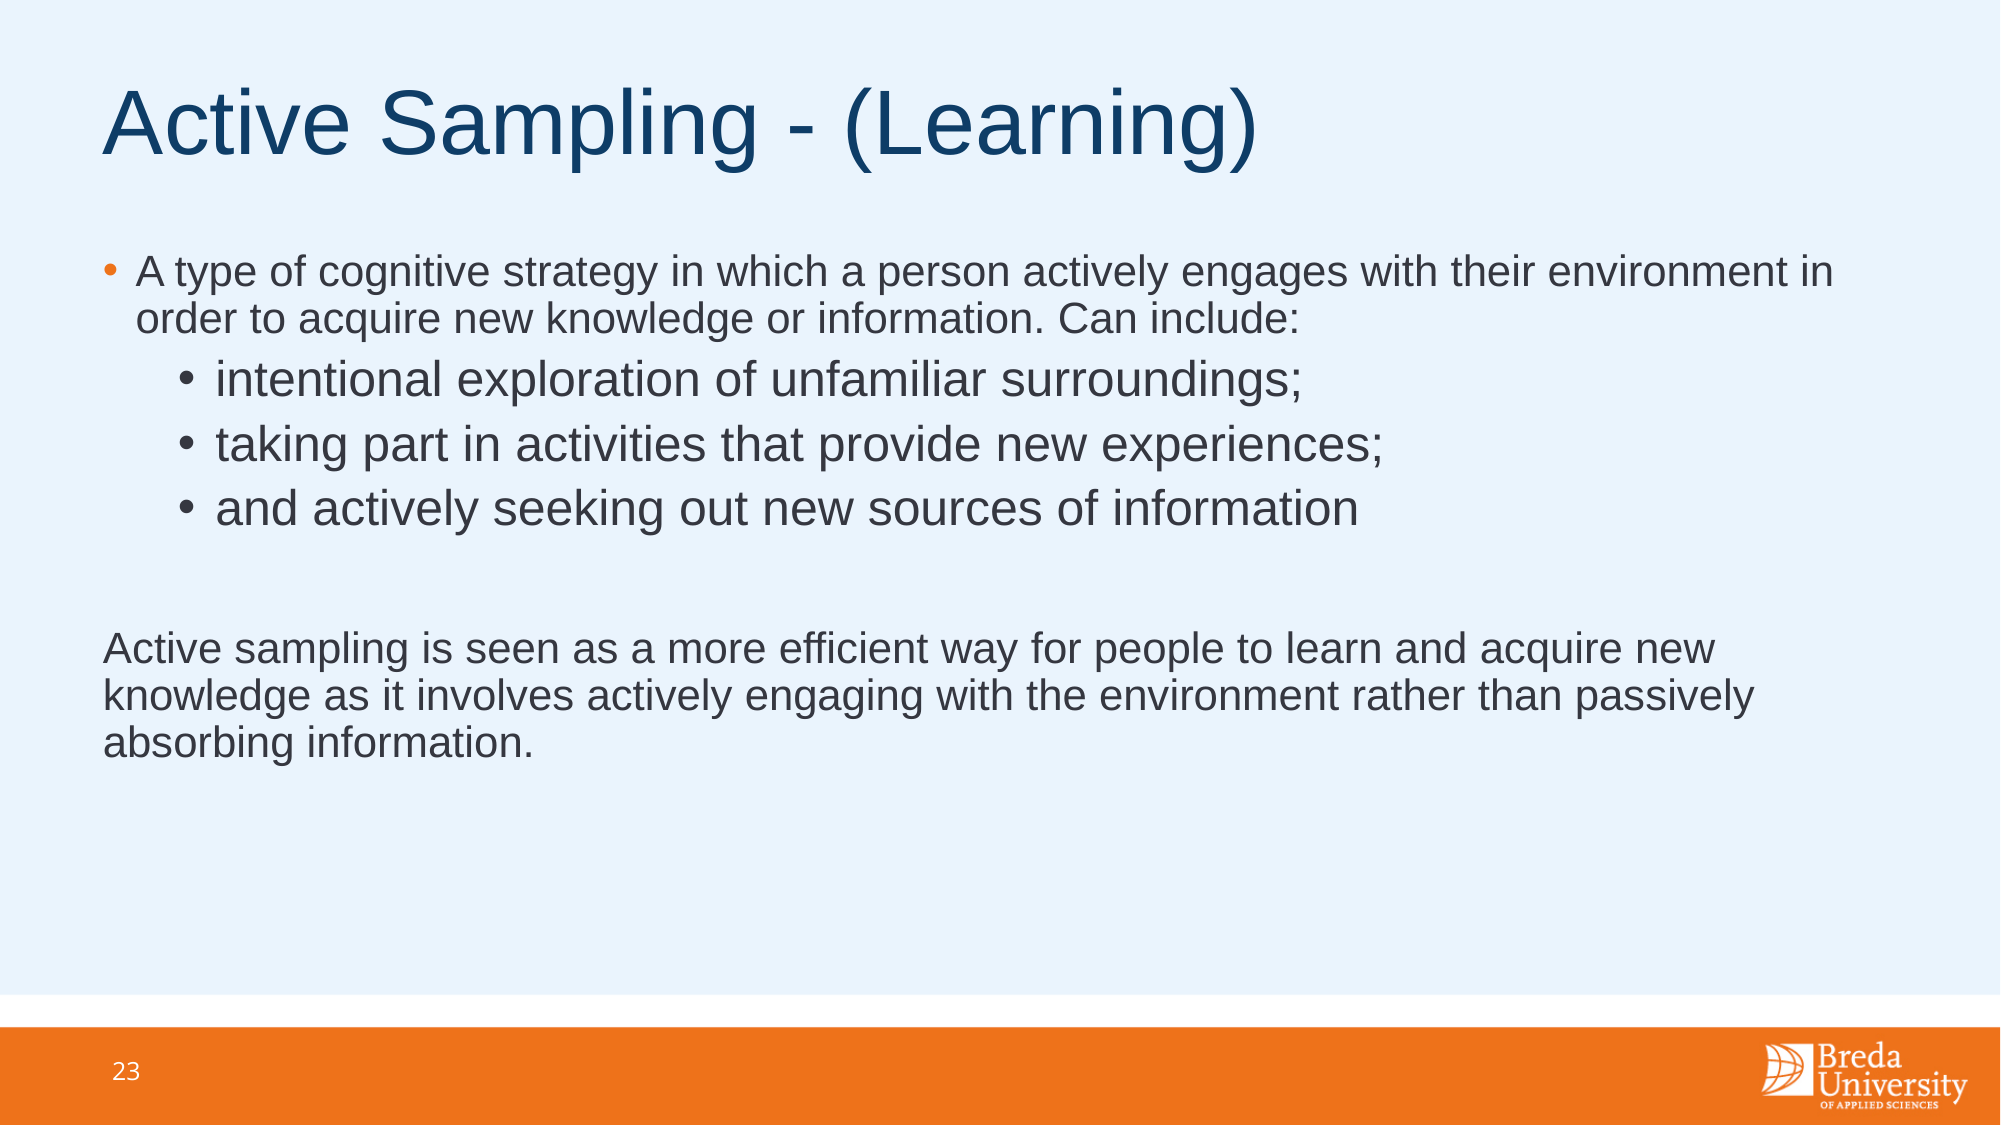

# Active Sampling - (Learning)
A type of cognitive strategy in which a person actively engages with their environment in order to acquire new knowledge or information. Can include:
intentional exploration of unfamiliar surroundings;
taking part in activities that provide new experiences;
and actively seeking out new sources of information

Active sampling is seen as a more efficient way for people to learn and acquire new knowledge as it involves actively engaging with the environment rather than passively absorbing information.
23